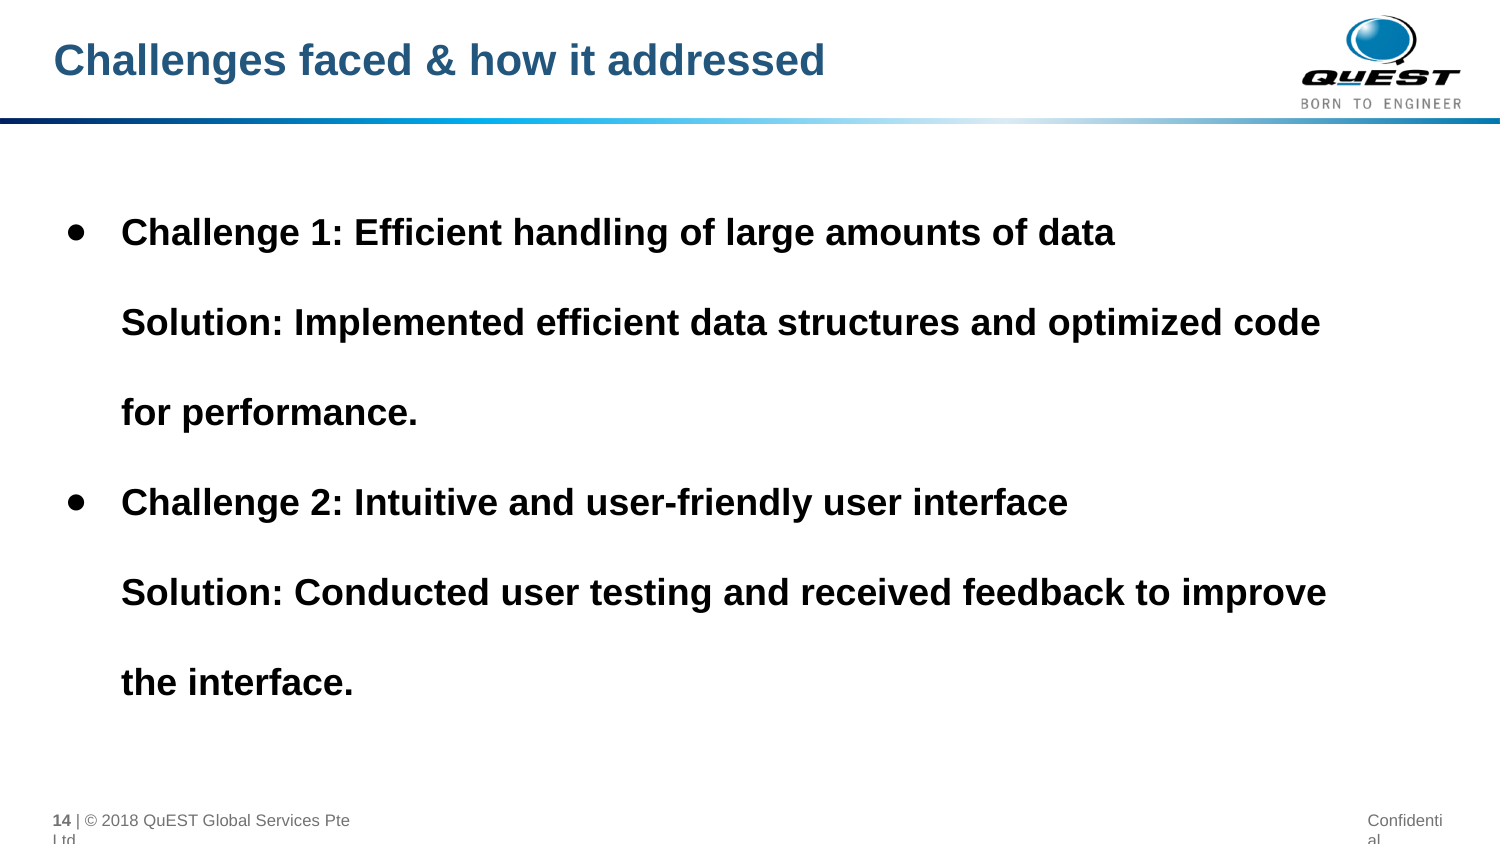

Challenges faced & how it addressed

Challenge 1: Efficient handling of large amounts of data
Solution: Implemented efficient data structures and optimized code for performance.
Challenge 2: Intuitive and user-friendly user interface
Solution: Conducted user testing and received feedback to improve the interface.

14 | © 2018 QuEST Global Services Pte Ltd.
Confidential